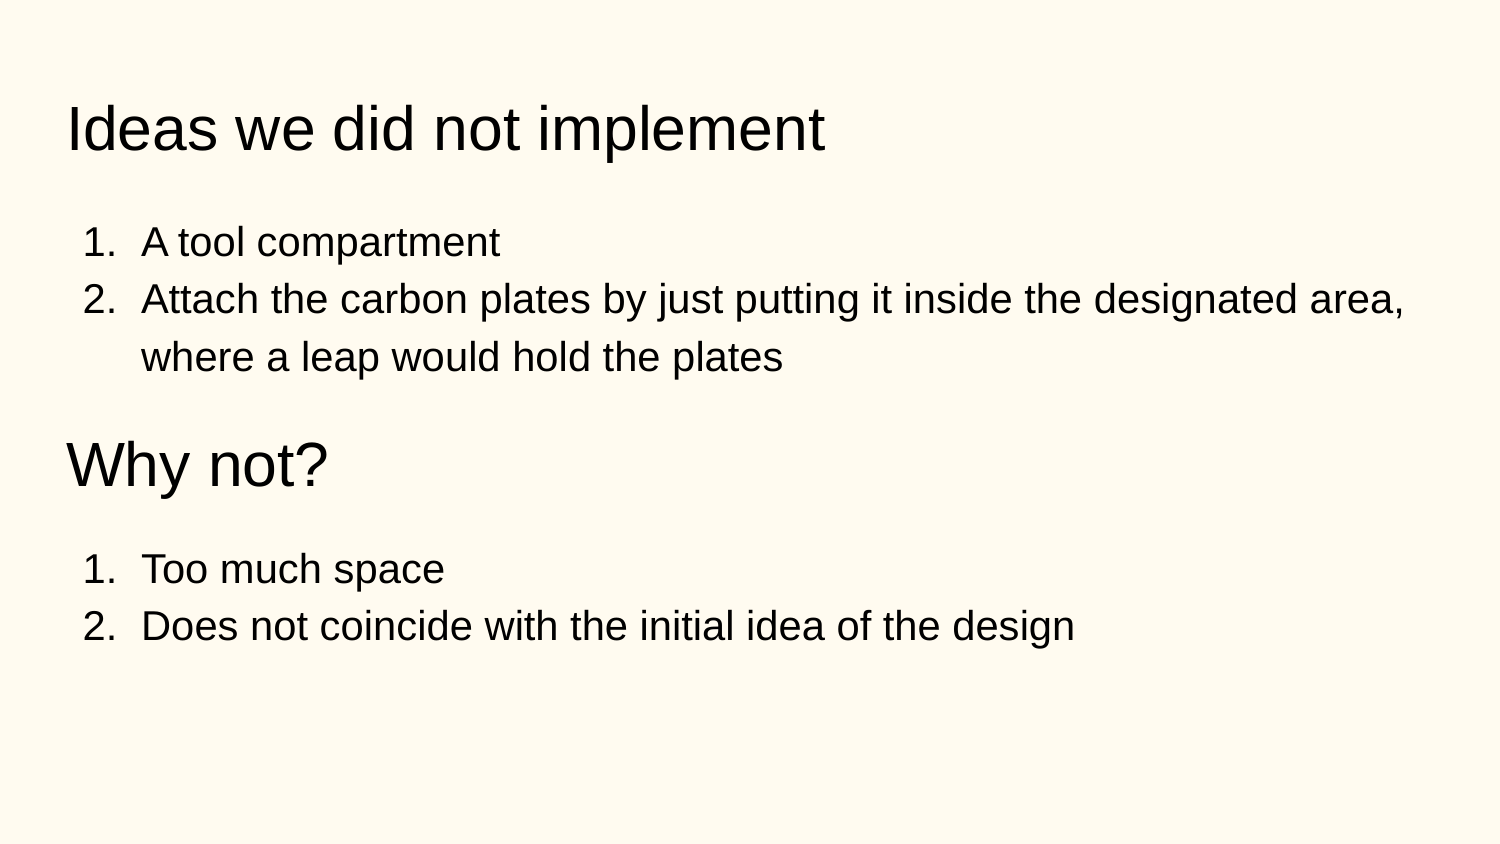

# Ideas we did not implement
A tool compartment
Attach the carbon plates by just putting it inside the designated area, where a leap would hold the plates

Why not?
Too much space
Does not coincide with the initial idea of the design